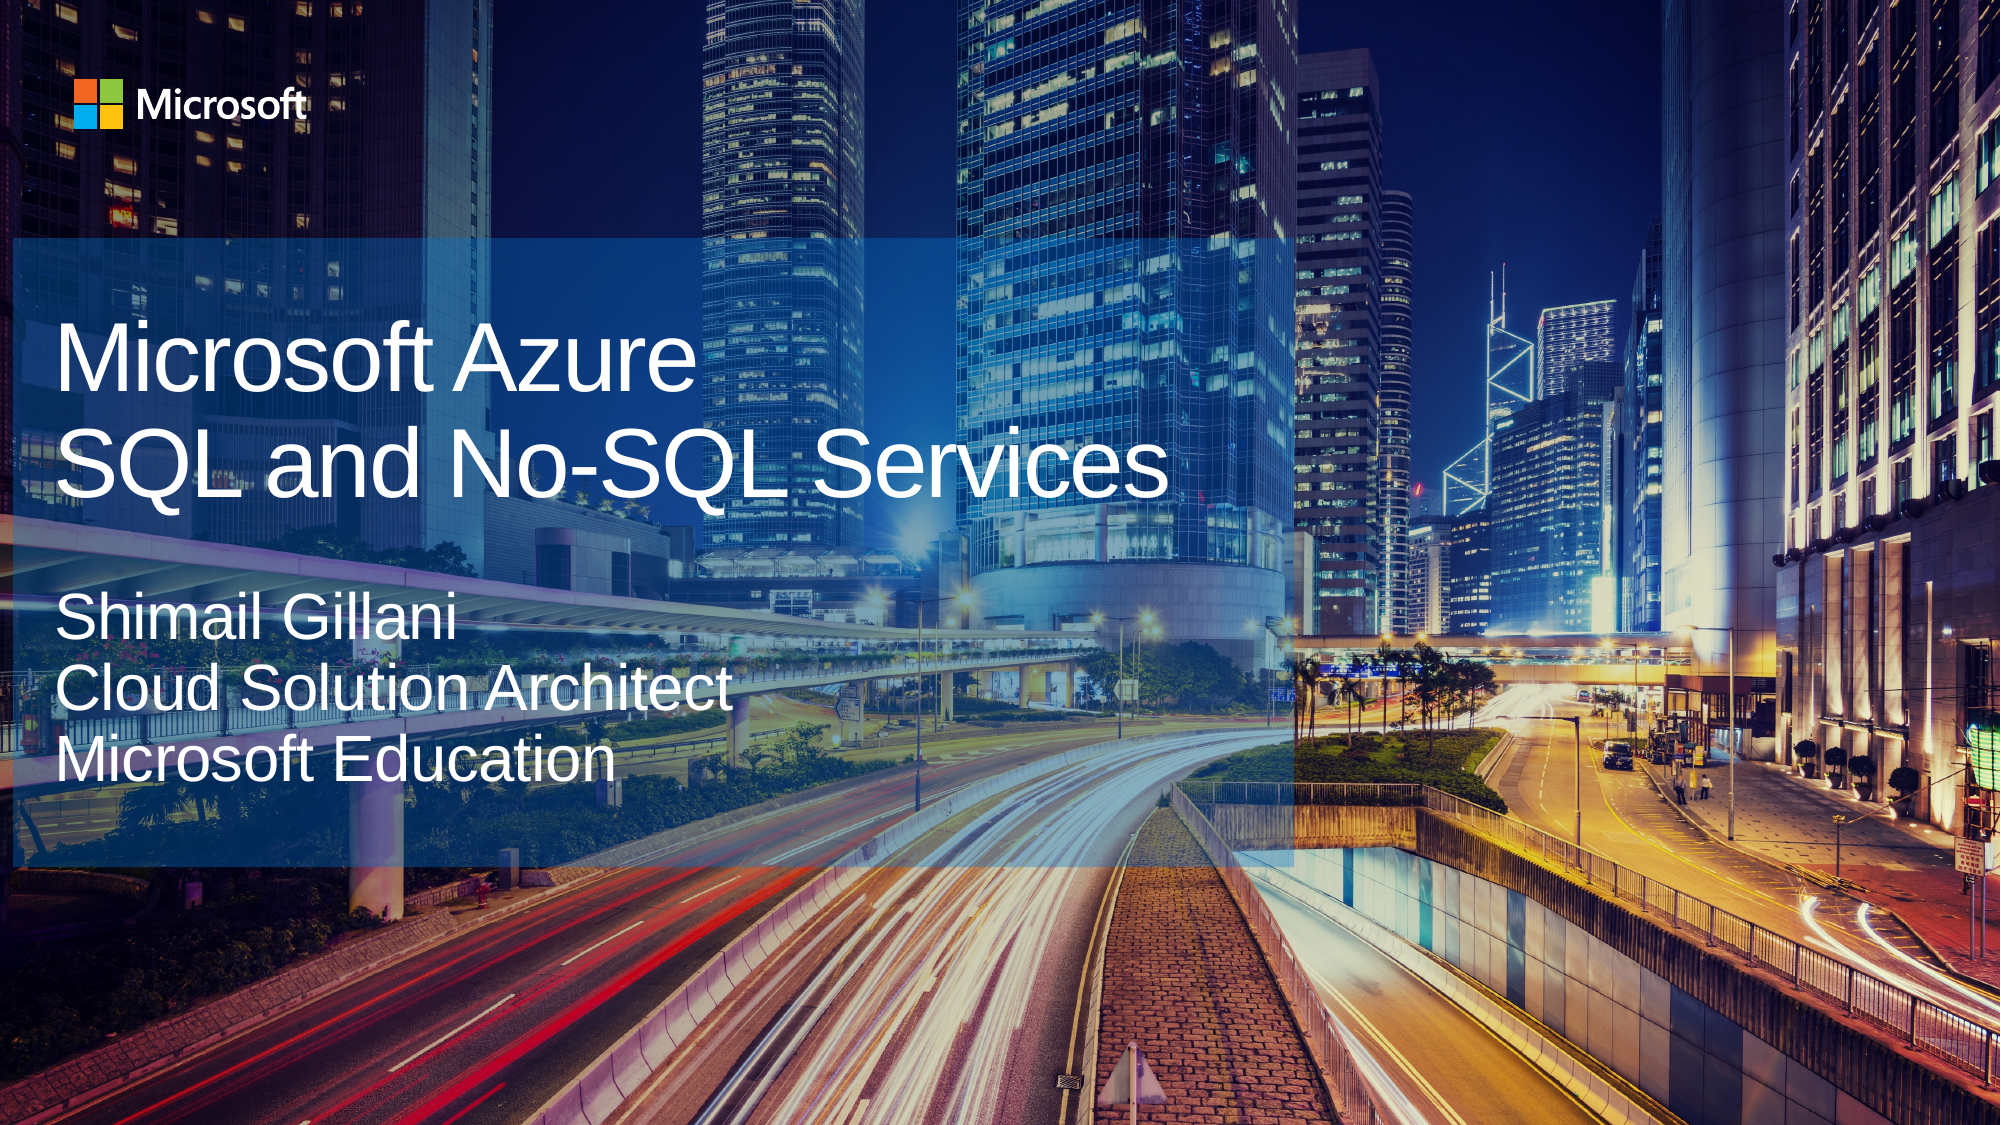

Microsoft Azure
SQL and No-SQL Services

Shimail Gillani
Cloud Solution Architect
Microsoft Education